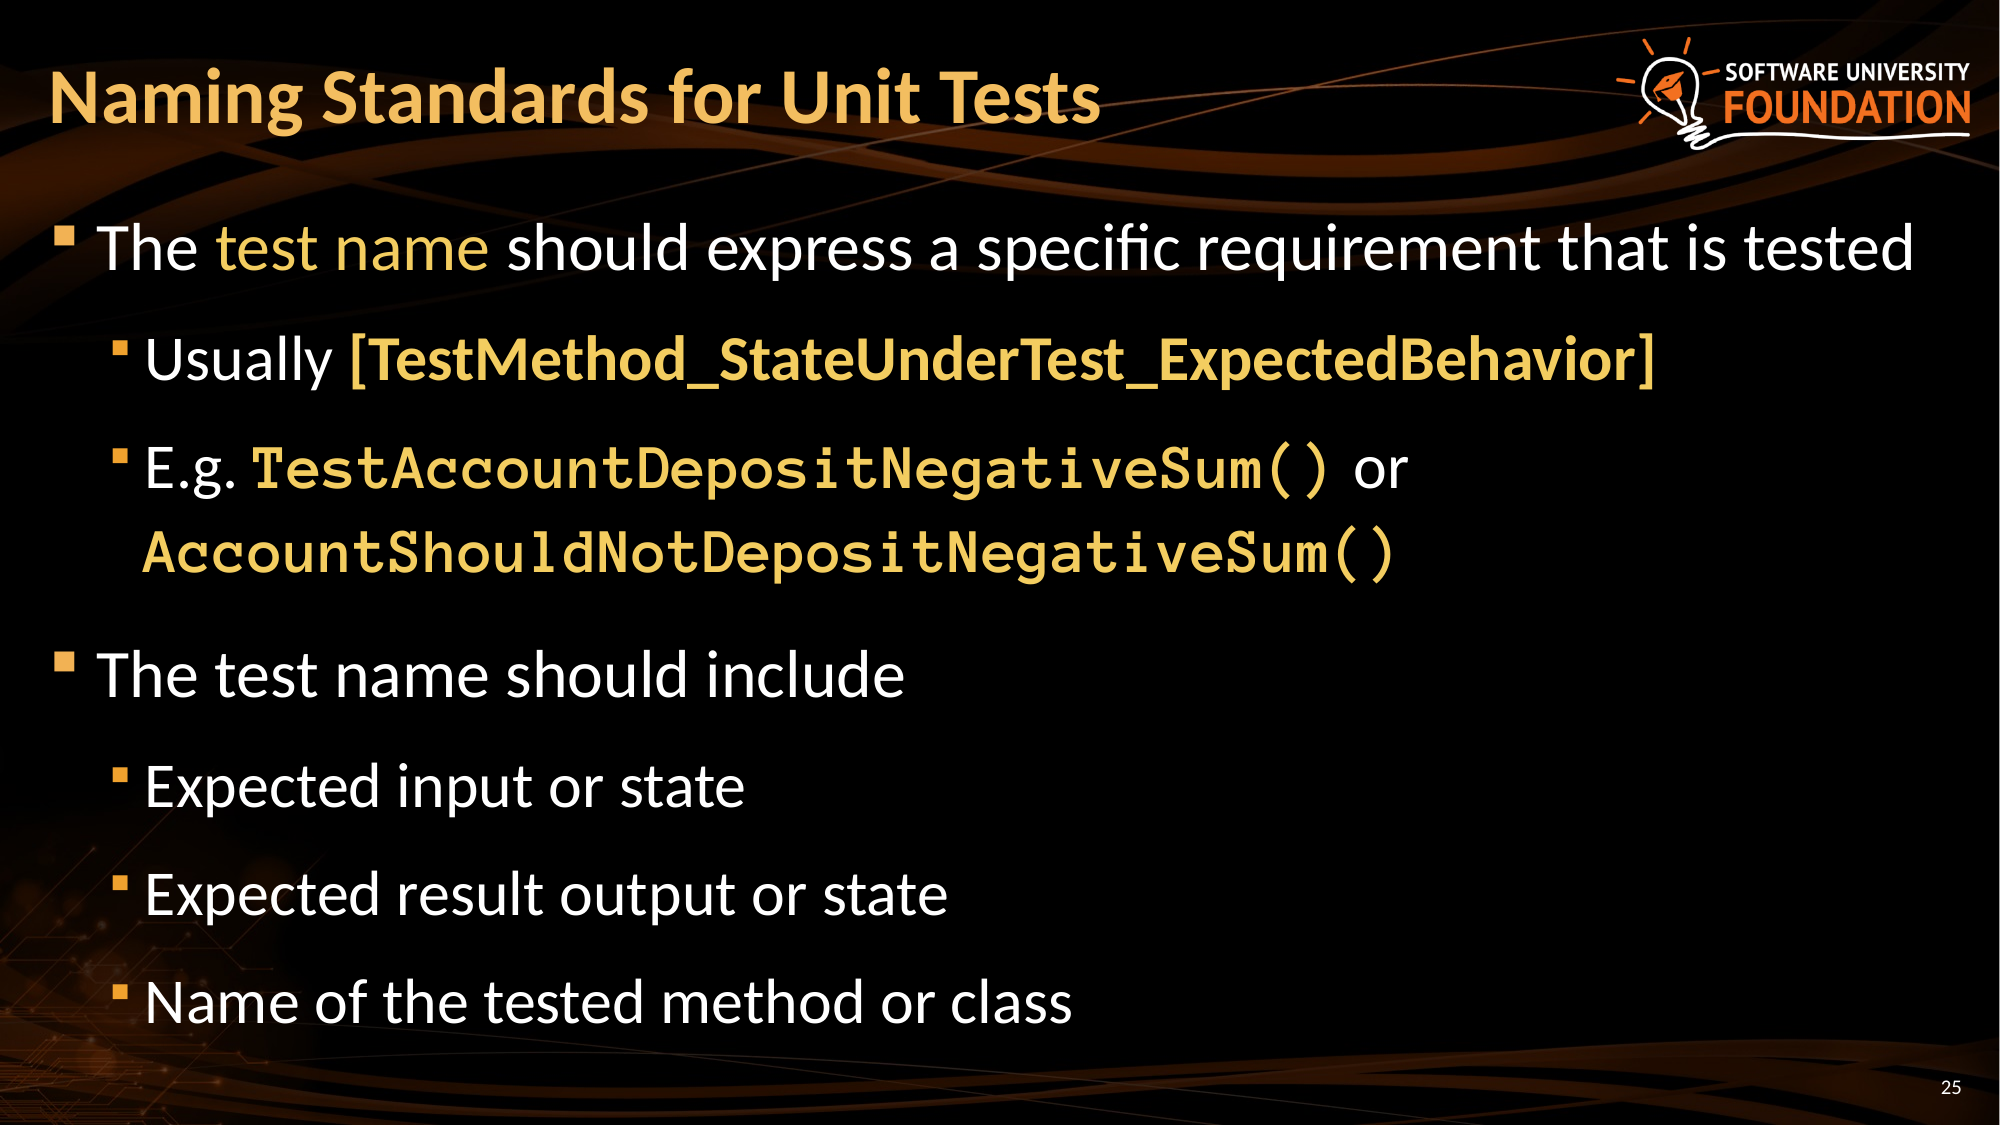

# Naming Standards for Unit Tests
The test name should express a specific requirement that is tested
Usually [TestMethod_StateUnderTest_ExpectedBehavior]
E.g. TestAccountDepositNegativeSum() or AccountShouldNotDepositNegativeSum()
The test name should include
Expected input or state
Expected result output or state
Name of the tested method or class
25